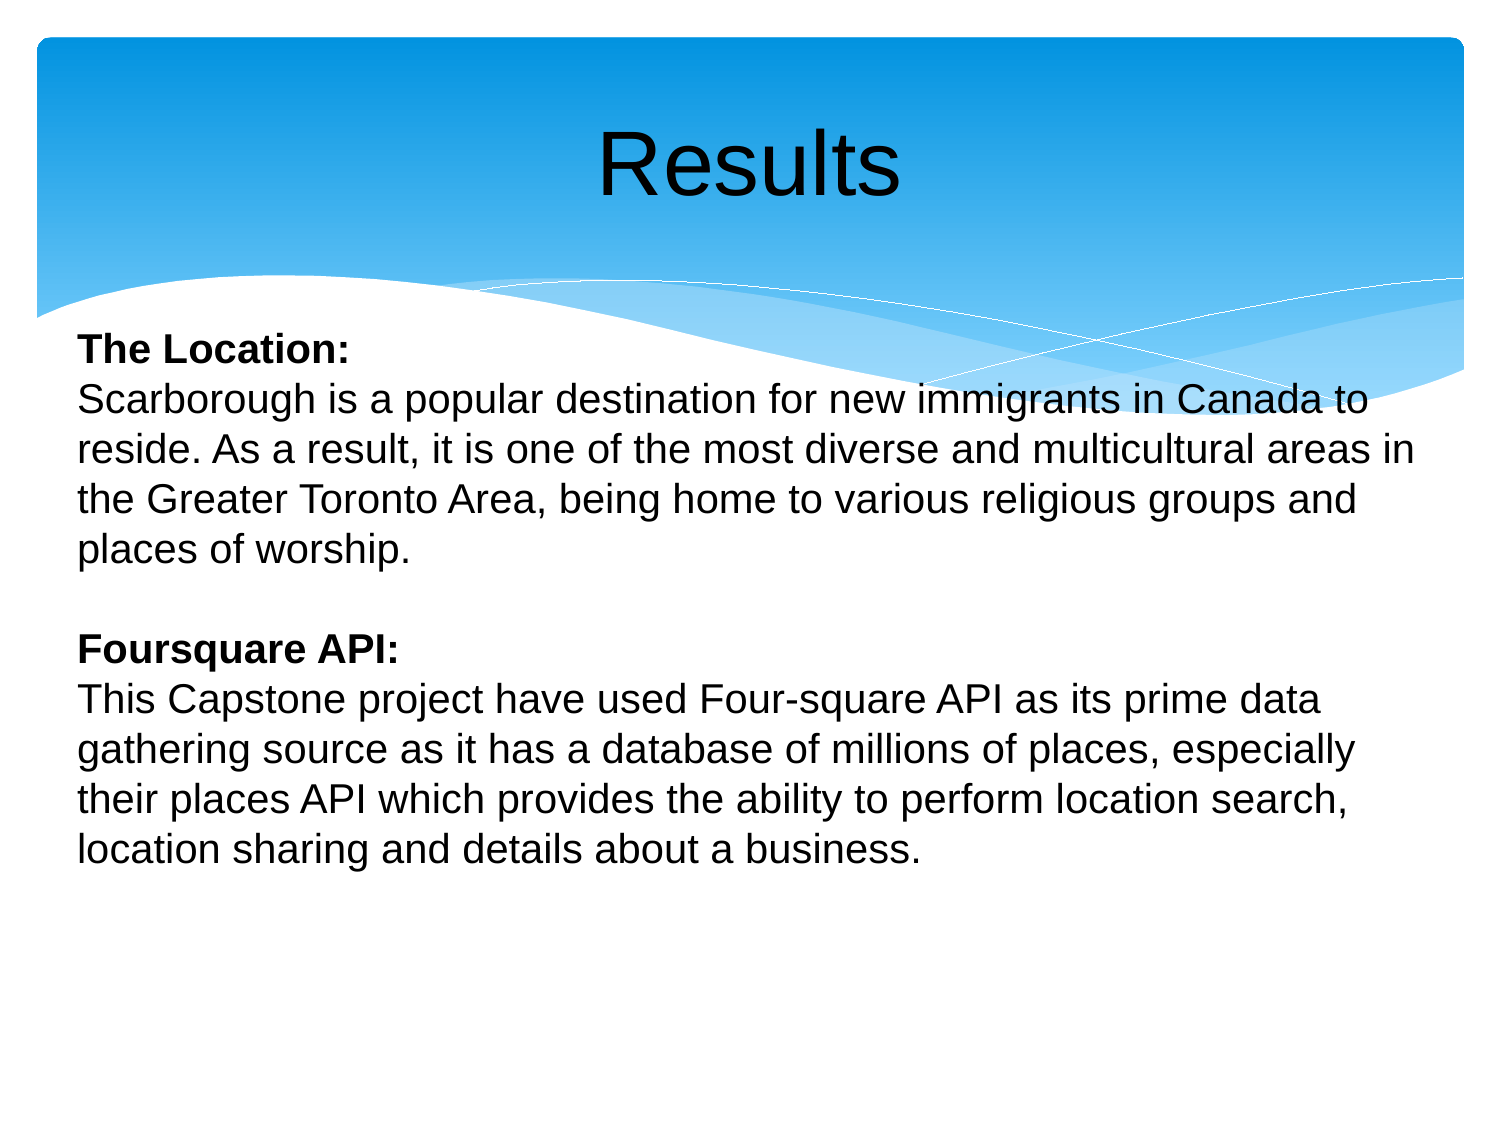

# Results
The Location:
Scarborough is a popular destination for new immigrants in Canada to reside. As a result, it is one of the most diverse and multicultural areas in the Greater Toronto Area, being home to various religious groups and places of worship.

Foursquare API:
This Capstone project have used Four-square API as its prime data gathering source as it has a database of millions of places, especially their places API which provides the ability to perform location search, location sharing and details about a business.